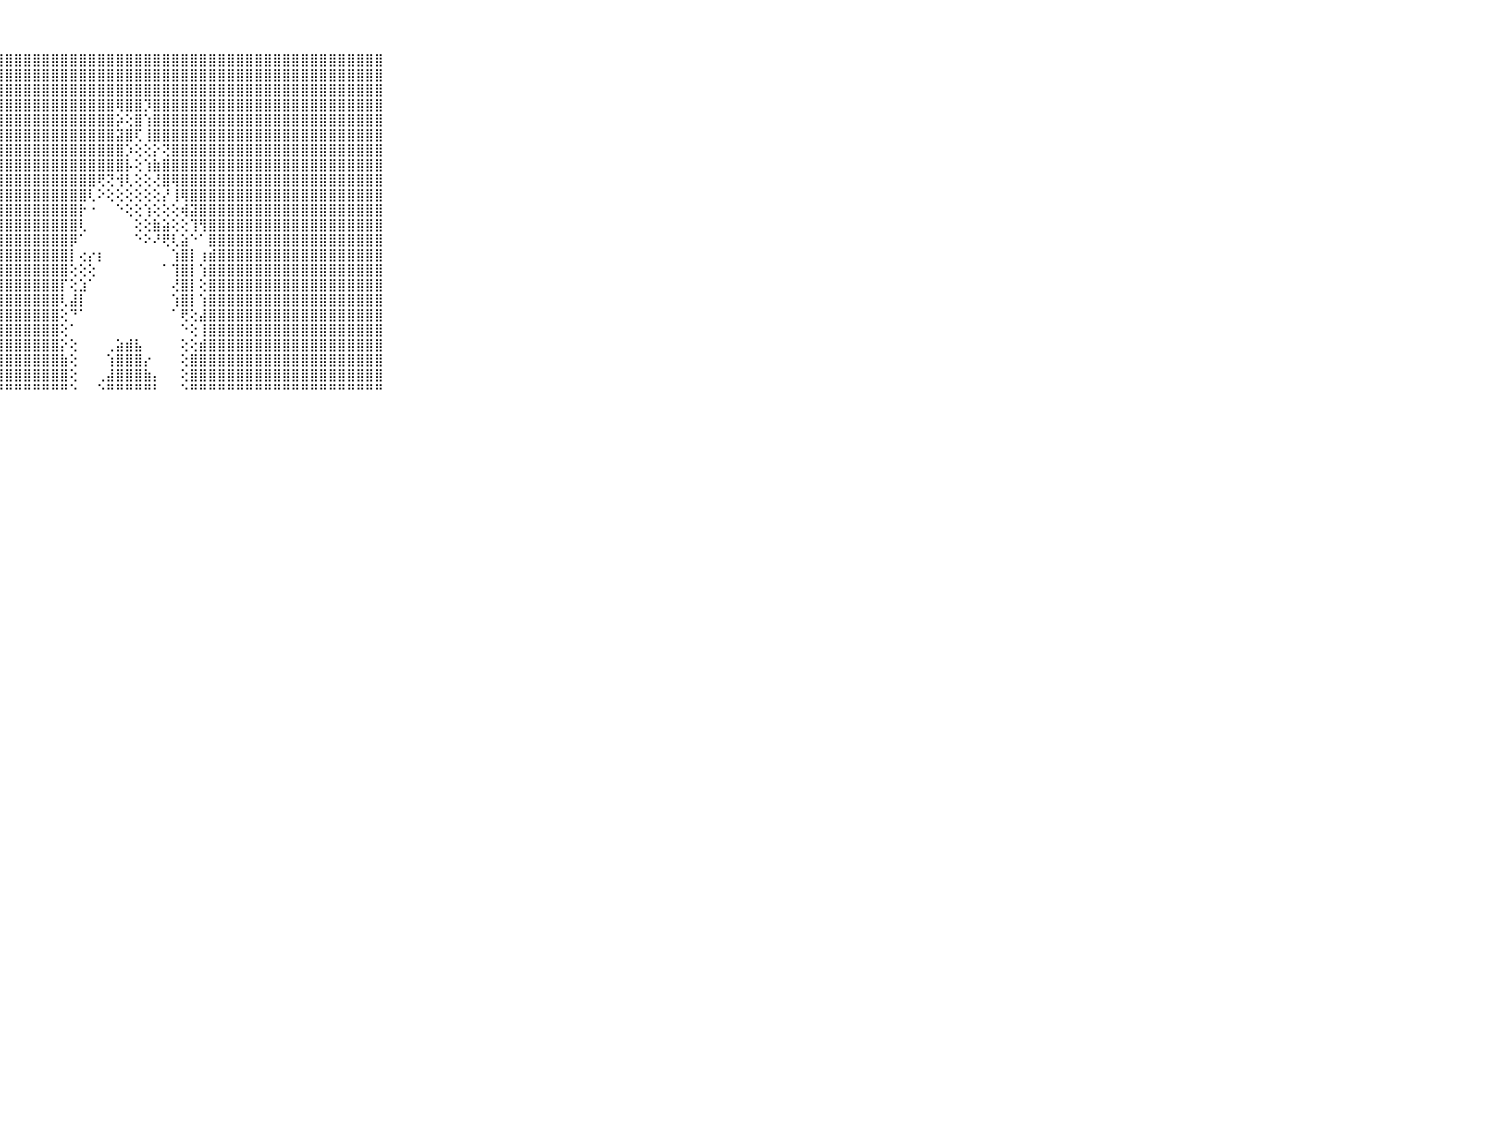

⠀⠀⠀⠀⠀⠀⠀⠀⠀⠀⠀⣿⣿⣿⣿⣿⣿⣿⣿⣿⣿⣿⣿⣿⣿⣿⣿⣿⣿⣿⣿⣿⣿⣿⣿⣿⣿⣿⣿⣿⣿⣿⣿⣿⣿⣿⣿⣿⣿⣿⣿⣿⣿⣿⣿⣿⣿⣿⣿⣿⣿⣿⣿⣿⣿⣿⣿⣿⣿⠀⠀⠀⠀⠀⠀⠀⠀⠀⠀⠀⠀
⠀⠀⠀⠀⠀⠀⠀⠀⠀⠀⠀⣿⣿⣿⣿⣿⣿⣿⣿⣿⣿⣿⣿⣿⣿⣿⣿⣿⣿⣿⣿⣿⣿⣿⣿⣿⣿⣿⣿⣿⣿⣿⣿⣿⣿⣿⣿⣿⣿⣿⣿⣿⣿⣿⣿⣿⣿⣿⣿⣿⣿⣿⣿⣿⣿⣿⣿⣿⣿⠀⠀⠀⠀⠀⠀⠀⠀⠀⠀⠀⠀
⠀⠀⠀⠀⠀⠀⠀⠀⠀⠀⠀⣿⣿⣿⣿⣿⣿⣿⣿⣿⣿⣿⣿⣿⣿⣿⣿⣿⣿⣿⣿⣿⣿⣿⣿⣿⣿⣿⣿⣿⣿⣿⣿⣿⣿⣿⣿⣿⣿⣿⣿⣿⣿⣿⣿⣿⣿⣿⣿⣿⣿⣿⣿⣿⣿⣿⣿⣿⣿⠀⠀⠀⠀⠀⠀⠀⠀⠀⠀⠀⠀
⠀⠀⠀⠀⠀⠀⠀⠀⠀⠀⠀⣿⣿⣿⣿⣿⣿⣿⣿⣿⣿⣿⣿⣿⣿⣿⣿⣿⣿⣿⣿⣿⣿⣿⣿⣿⣿⣿⣿⣿⢿⣿⣿⡹⣿⣿⣿⣿⣿⣿⣿⣿⣿⣿⣿⣿⣿⣿⣿⣿⣿⣿⣿⣿⣿⣿⣿⣿⣿⠀⠀⠀⠀⠀⠀⠀⠀⠀⠀⠀⠀
⠀⠀⠀⠀⠀⠀⠀⠀⠀⠀⠀⣿⣿⣿⣿⣿⣿⣿⣿⣿⣿⣿⣿⣿⣿⣿⣿⣿⣿⣿⣿⣿⣿⣿⣿⣿⣿⣿⣿⣿⡵⢕⣿⢱⣿⣿⣿⣿⣿⣿⣿⣿⣿⣿⣿⣿⣿⣿⣿⣿⣿⣿⣿⣿⣿⣿⣿⣿⣿⠀⠀⠀⠀⠀⠀⠀⠀⠀⠀⠀⠀
⠀⠀⠀⠀⠀⠀⠀⠀⠀⠀⠀⣿⣿⣿⣿⣿⣿⣿⣿⣿⣿⣿⣿⣿⣿⣿⣿⣿⣿⣿⣿⣿⣿⣿⣿⣿⣿⣿⣿⣿⣽⣿⢏⢸⣿⣿⣿⣿⣿⣿⣿⣿⣿⣿⣿⣿⣿⣿⣿⣿⣿⣿⣿⣿⣿⣿⣿⣿⣿⠀⠀⠀⠀⠀⠀⠀⠀⠀⠀⠀⠀
⠀⠀⠀⠀⠀⠀⠀⠀⠀⠀⠀⣿⣿⣿⣿⣿⣿⣿⣿⣿⣿⣿⣿⣿⣿⣿⣿⣿⣿⣿⣿⣿⣿⣿⣿⣿⣿⣿⣿⣿⣿⡱⢕⢕⡕⢝⣿⣿⣿⣿⣿⣿⣿⣿⣿⣿⣿⣿⣿⣿⣿⣿⣿⣿⣿⣿⣿⣿⣿⠀⠀⠀⠀⠀⠀⠀⠀⠀⠀⠀⠀
⠀⠀⠀⠀⠀⠀⠀⠀⠀⠀⠀⣿⣿⣿⣿⣿⣿⣿⣿⣿⣿⣿⣿⣿⣿⣿⣿⣿⣿⣿⣿⣿⣿⣿⣿⣿⣿⣿⣿⣿⣿⡧⢕⢱⣷⣿⣿⣿⣿⣿⣿⣿⣿⣿⣿⣿⣿⣿⣿⣿⣿⣿⣿⣿⣿⣿⣿⣿⣿⠀⠀⠀⠀⠀⠀⠀⠀⠀⠀⠀⠀
⠀⠀⠀⠀⠀⠀⠀⠀⠀⠀⠀⣿⣿⣿⣿⣿⣿⣿⣿⣿⣿⣿⣿⣿⣿⣿⣿⣿⣿⣿⣿⣿⣿⣿⣿⣿⣿⣿⢟⢝⢺⢇⢕⢕⢜⣿⢿⣿⣿⣿⣿⣿⣿⣿⣿⣿⣿⣿⣿⣿⣿⣿⣿⣿⣿⣿⣿⣿⣿⠀⠀⠀⠀⠀⠀⠀⠀⠀⠀⠀⠀
⠀⠀⠀⠀⠀⠀⠀⠀⠀⠀⠀⣿⣿⣿⣿⣿⣿⣿⣿⣿⣿⣿⣿⣿⣿⣿⣿⣿⣿⣿⣿⣿⣿⣿⣿⣿⣿⢇⠕⢕⢕⢕⢕⢕⢕⡜⢸⢿⣿⣿⣿⣿⣿⣿⣿⣿⣿⣿⣿⣿⣿⣿⣿⣿⣿⣿⣿⣿⣿⠀⠀⠀⠀⠀⠀⠀⠀⠀⠀⠀⠀
⠀⠀⠀⠀⠀⠀⠀⠀⠀⠀⠀⣿⣿⣿⣿⣿⣿⣿⣿⣿⣿⣿⣿⣿⣿⣿⣿⣿⣿⣿⣿⣿⣿⣿⣿⣿⡗⠐⠀⠀⠑⢕⢕⢱⢕⢕⢕⢾⣽⣿⣿⣿⣿⣿⣿⣿⣿⣿⣿⣿⣿⣿⣿⣿⣿⣿⣿⣿⣿⠀⠀⠀⠀⠀⠀⠀⠀⠀⠀⠀⠀
⠀⠀⠀⠀⠀⠀⠀⠀⠀⠀⠀⣿⣿⣿⣿⣿⣿⣿⣿⣿⣿⣿⣿⣿⣿⣿⣿⣿⣿⣿⣿⣿⣿⣿⣿⣿⢇⠀⠀⠀⠀⠀⢕⢕⣷⣵⢕⢕⢹⢻⣿⣿⣿⣿⣿⣿⣿⣿⣿⣿⣿⣿⣿⣿⣿⣿⣿⣿⣿⠀⠀⠀⠀⠀⠀⠀⠀⠀⠀⠀⠀
⠀⠀⠀⠀⠀⠀⠀⠀⠀⠀⠀⣿⣿⣿⣿⣿⣿⣿⣿⣿⣿⣿⣿⣿⣿⣿⣿⣿⣿⣿⣿⣿⣿⣿⣿⡿⠁⠀⠀⠀⠀⠀⠑⠕⠜⢟⢇⣵⠑⠁⣿⣿⣿⣿⣿⣿⣿⣿⣿⣿⣿⣿⣿⣿⣿⣿⣿⣿⣿⠀⠀⠀⠀⠀⠀⠀⠀⠀⠀⠀⠀
⠀⠀⠀⠀⠀⠀⠀⠀⠀⠀⠀⣿⣿⣿⣿⣿⣿⣿⣿⣿⣿⣿⣿⣿⣿⣿⣿⣿⣿⣿⣿⣿⣿⣿⣿⡇⢔⡔⡆⠀⠀⠀⠀⠀⠀⠀⢱⣿⡇⢰⣾⣿⣿⣿⣿⣿⣿⣿⣿⣿⣿⣿⣿⣿⣿⣿⣿⣿⣿⠀⠀⠀⠀⠀⠀⠀⠀⠀⠀⠀⠀
⠀⠀⠀⠀⠀⠀⠀⠀⠀⠀⠀⣿⣿⣿⣿⣿⣿⣿⣿⣿⣿⣿⣿⣿⣿⣿⣿⣿⣿⣿⣿⣿⣿⣿⣿⢕⢕⢕⠀⠀⠀⠀⠀⠀⠀⠁⢹⣿⡇⢱⣿⣿⣿⣿⣿⣿⣿⣿⣿⣿⣿⣿⣿⣿⣿⣿⣿⣿⣿⠀⠀⠀⠀⠀⠀⠀⠀⠀⠀⠀⠀
⠀⠀⠀⠀⠀⠀⠀⠀⠀⠀⠀⣿⣿⣿⣿⣿⣿⣿⣿⣿⣿⣿⣿⣿⣿⣿⣿⣿⣿⣿⣿⣿⣿⣿⡏⢕⣱⠁⠀⠀⠀⠀⠀⠀⠀⠀⢜⣿⡇⢕⣿⣿⣿⣿⣿⣿⣿⣿⣿⣿⣿⣿⣿⣿⣿⣿⣿⣿⣿⠀⠀⠀⠀⠀⠀⠀⠀⠀⠀⠀⠀
⠀⠀⠀⠀⠀⠀⠀⠀⠀⠀⠀⣿⣿⣿⣿⣿⣿⣿⣿⣿⣿⣿⣿⣿⣿⣿⣿⣿⣿⣿⣿⣿⣿⣿⢇⣼⡇⠀⠀⠀⠀⠀⠀⠀⠀⠀⢱⣿⡇⢱⣿⣿⣿⣿⣿⣿⣿⣿⣿⣿⣿⣿⣿⣿⣿⣿⣿⣿⣿⠀⠀⠀⠀⠀⠀⠀⠀⠀⠀⠀⠀
⠀⠀⠀⠀⠀⠀⠀⠀⠀⠀⠀⣿⣿⣿⣿⣿⣿⣿⣿⣿⣿⣿⣿⣿⣿⣿⣿⣿⣿⣿⣿⣿⣿⣿⢕⠙⠁⠀⠀⠀⠀⠀⠀⠀⠀⠀⠁⢟⢕⣼⣿⣿⣿⣿⣿⣿⣿⣿⣿⣿⣿⣿⣿⣿⣿⣿⣿⣿⣿⠀⠀⠀⠀⠀⠀⠀⠀⠀⠀⠀⠀
⠀⠀⠀⠀⠀⠀⠀⠀⠀⠀⠀⣿⣿⣿⣿⣿⣿⣿⣿⣿⣿⣿⣿⣿⣿⣿⣿⣿⣿⣿⣿⣿⣿⣿⢕⠁⠀⠀⠀⠀⠀⠀⠀⠀⠀⠀⠀⠑⢕⢸⣿⣿⣿⣿⣿⣿⣿⣿⣿⣿⣿⣿⣿⣿⣿⣿⣿⣿⣿⠀⠀⠀⠀⠀⠀⠀⠀⠀⠀⠀⠀
⠀⠀⠀⠀⠀⠀⠀⠀⠀⠀⠀⣿⣿⣿⣿⣿⣿⣿⣿⣿⣿⣿⣿⣿⣿⣿⣿⣿⣿⣿⣿⣿⣿⣿⡕⢕⠀⠀⠀⢀⣵⣾⣧⠀⠀⠀⠀⢕⢕⣾⣿⣿⣿⣿⣿⣿⣿⣿⣿⣿⣿⣿⣿⣿⣿⣿⣿⣿⣿⠀⠀⠀⠀⠀⠀⠀⠀⠀⠀⠀⠀
⠀⠀⠀⠀⠀⠀⠀⠀⠀⠀⠀⣿⣿⣿⣿⣿⣿⣿⣿⣿⣿⣿⣿⣿⣿⣿⣿⣿⣿⣿⣿⣿⣿⣿⣷⢕⠀⠀⠀⢱⣿⣿⣿⡔⠀⠀⠀⢕⣿⣿⣿⣿⣿⣿⣿⣿⣿⣿⣿⣿⣿⣿⣿⣿⣿⣿⣿⣿⣿⠀⠀⠀⠀⠀⠀⠀⠀⠀⠀⠀⠀
⠀⠀⠀⠀⠀⠀⠀⠀⠀⠀⠀⣿⣿⣿⣿⣿⣿⣿⣿⣿⣿⣿⣿⣿⣿⣿⣿⣿⣿⣿⣿⣿⣿⣿⣿⢕⠀⠀⢀⣼⣿⣿⣿⣷⡄⠀⠀⢕⣿⣿⣿⣿⣿⣿⣿⣿⣿⣿⣿⣿⣿⣿⣿⣿⣿⣿⣿⣿⣿⠀⠀⠀⠀⠀⠀⠀⠀⠀⠀⠀⠀
⠀⠀⠀⠀⠀⠀⠀⠀⠀⠀⠀⠛⠛⠛⠛⠛⠛⠛⠛⠛⠛⠛⠛⠛⠛⠛⠛⠛⠛⠛⠛⠛⠛⠛⠛⠑⠀⠀⠑⠛⠛⠛⠛⠛⠃⠀⠀⠑⠛⠛⠛⠛⠛⠛⠛⠛⠛⠛⠛⠛⠛⠛⠛⠛⠛⠛⠛⠛⠛⠀⠀⠀⠀⠀⠀⠀⠀⠀⠀⠀⠀